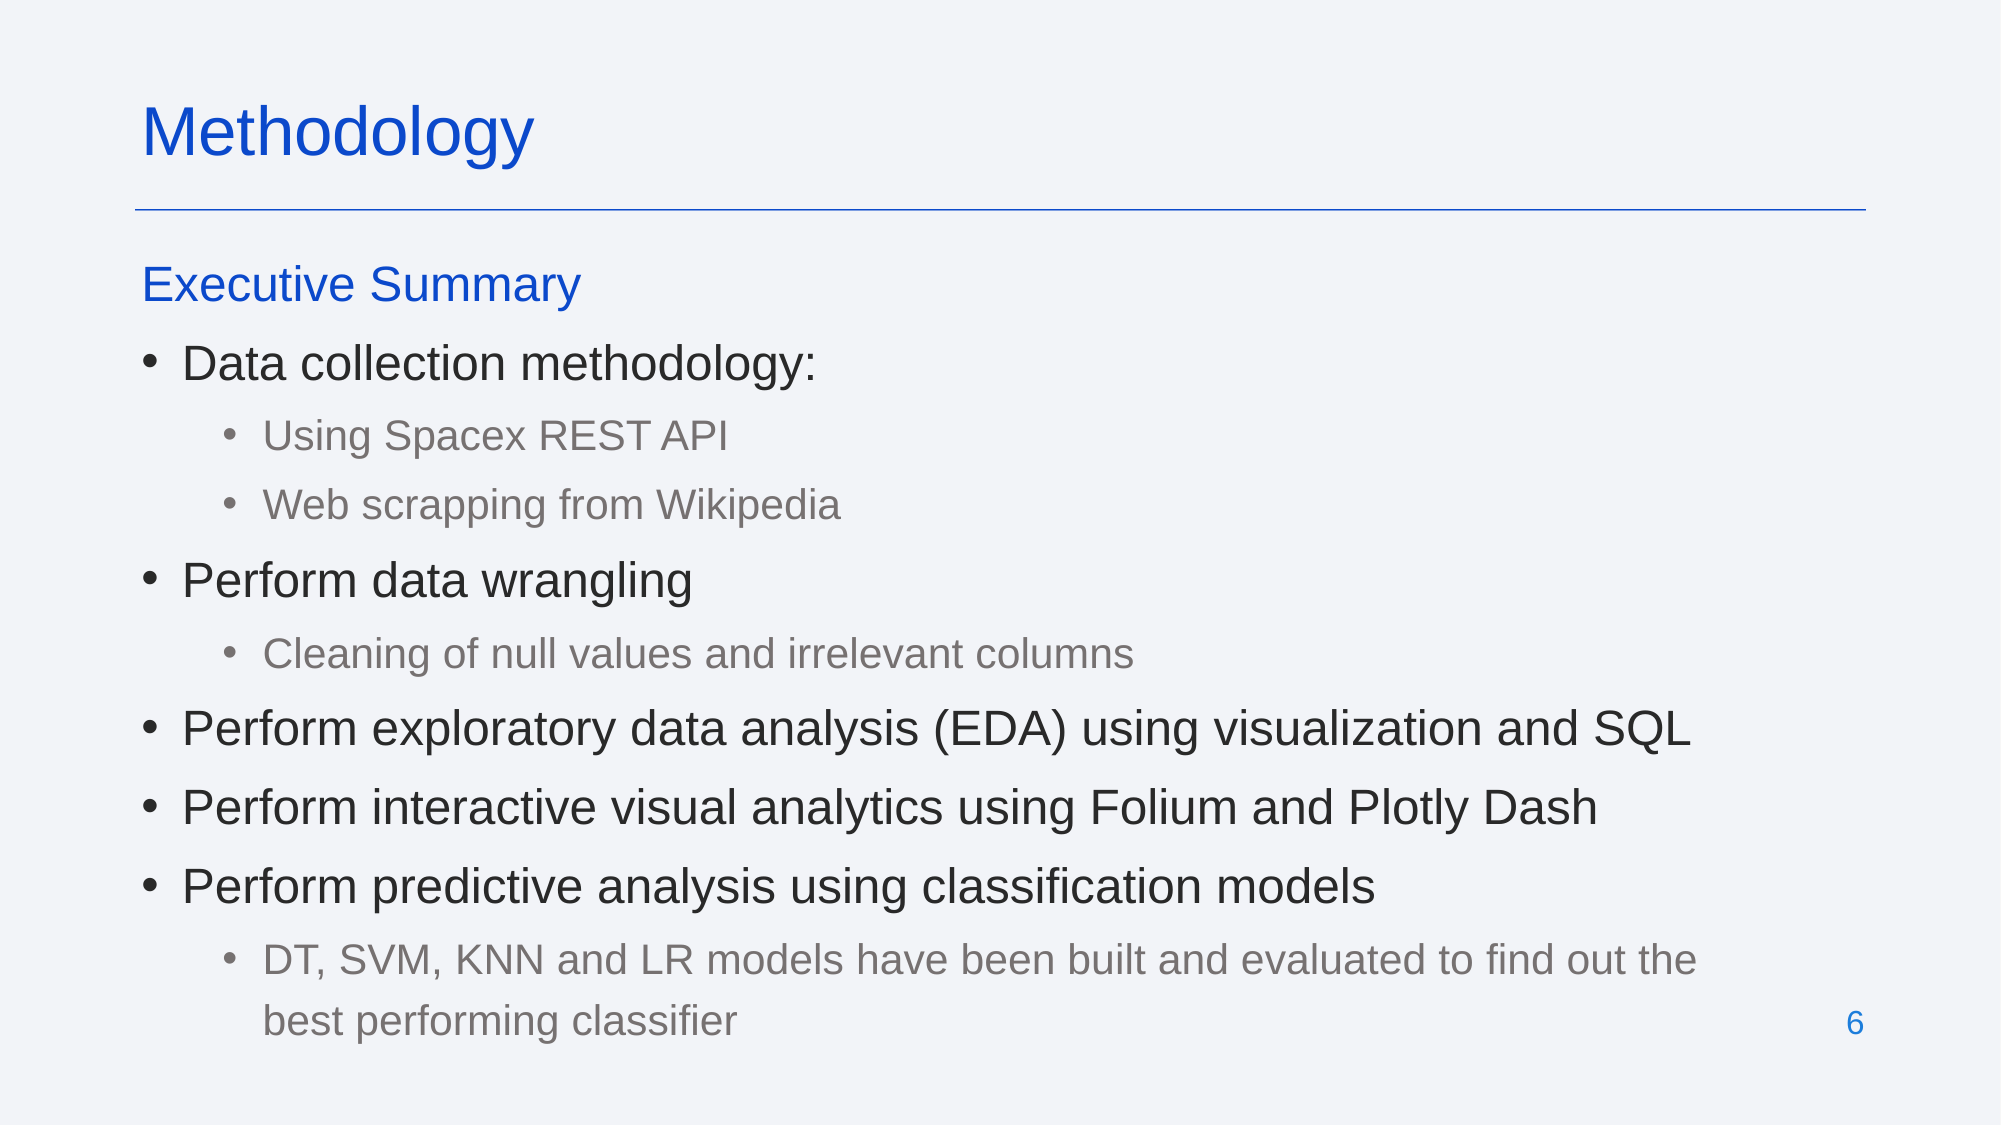

Methodology
Executive Summary
Data collection methodology:
Using Spacex REST API
Web scrapping from Wikipedia
Perform data wrangling
Cleaning of null values and irrelevant columns
Perform exploratory data analysis (EDA) using visualization and SQL
Perform interactive visual analytics using Folium and Plotly Dash
Perform predictive analysis using classification models
DT, SVM, KNN and LR models have been built and evaluated to find out the best performing classifier

6